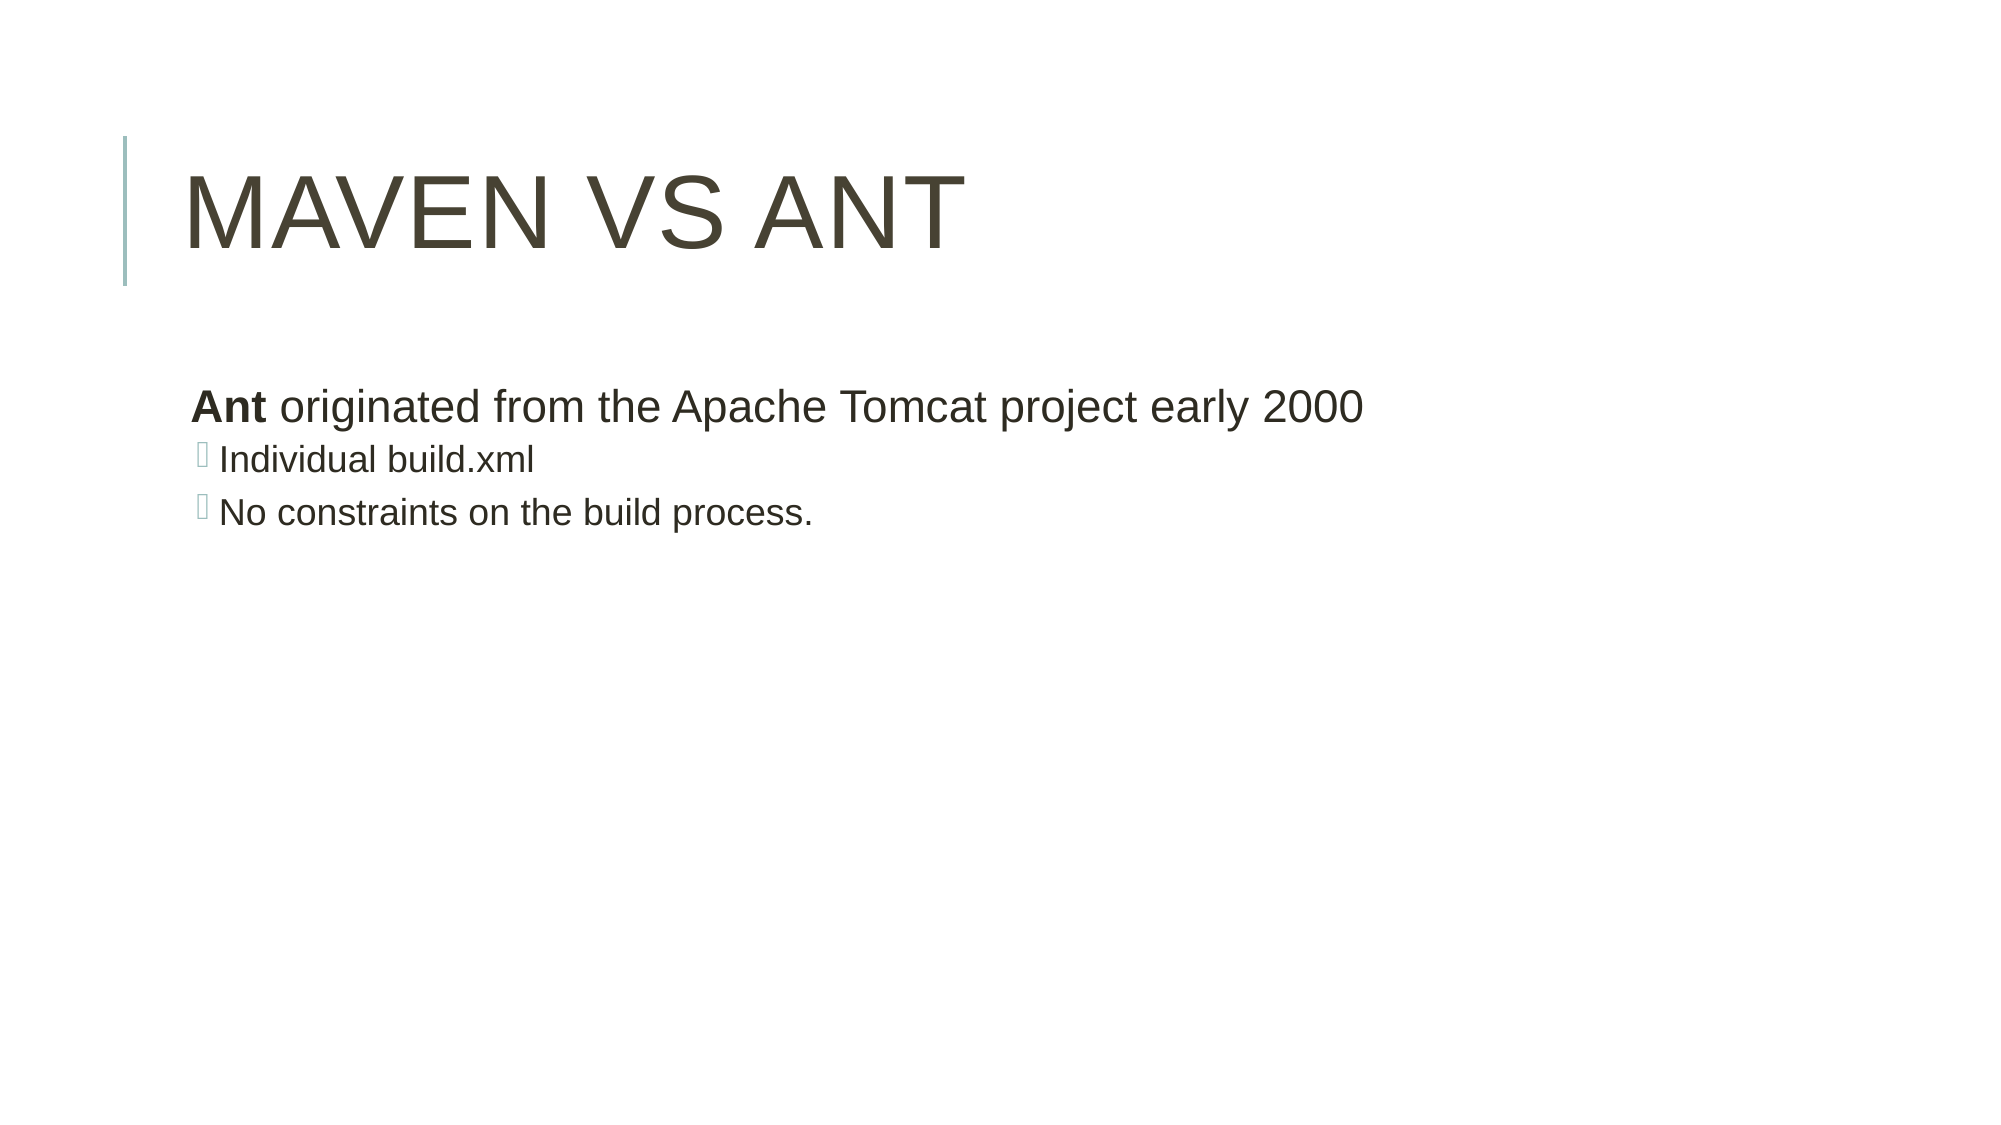

# Maven vs Ant
Ant originated from the Apache Tomcat project early 2000
Individual build.xml
No constraints on the build process.